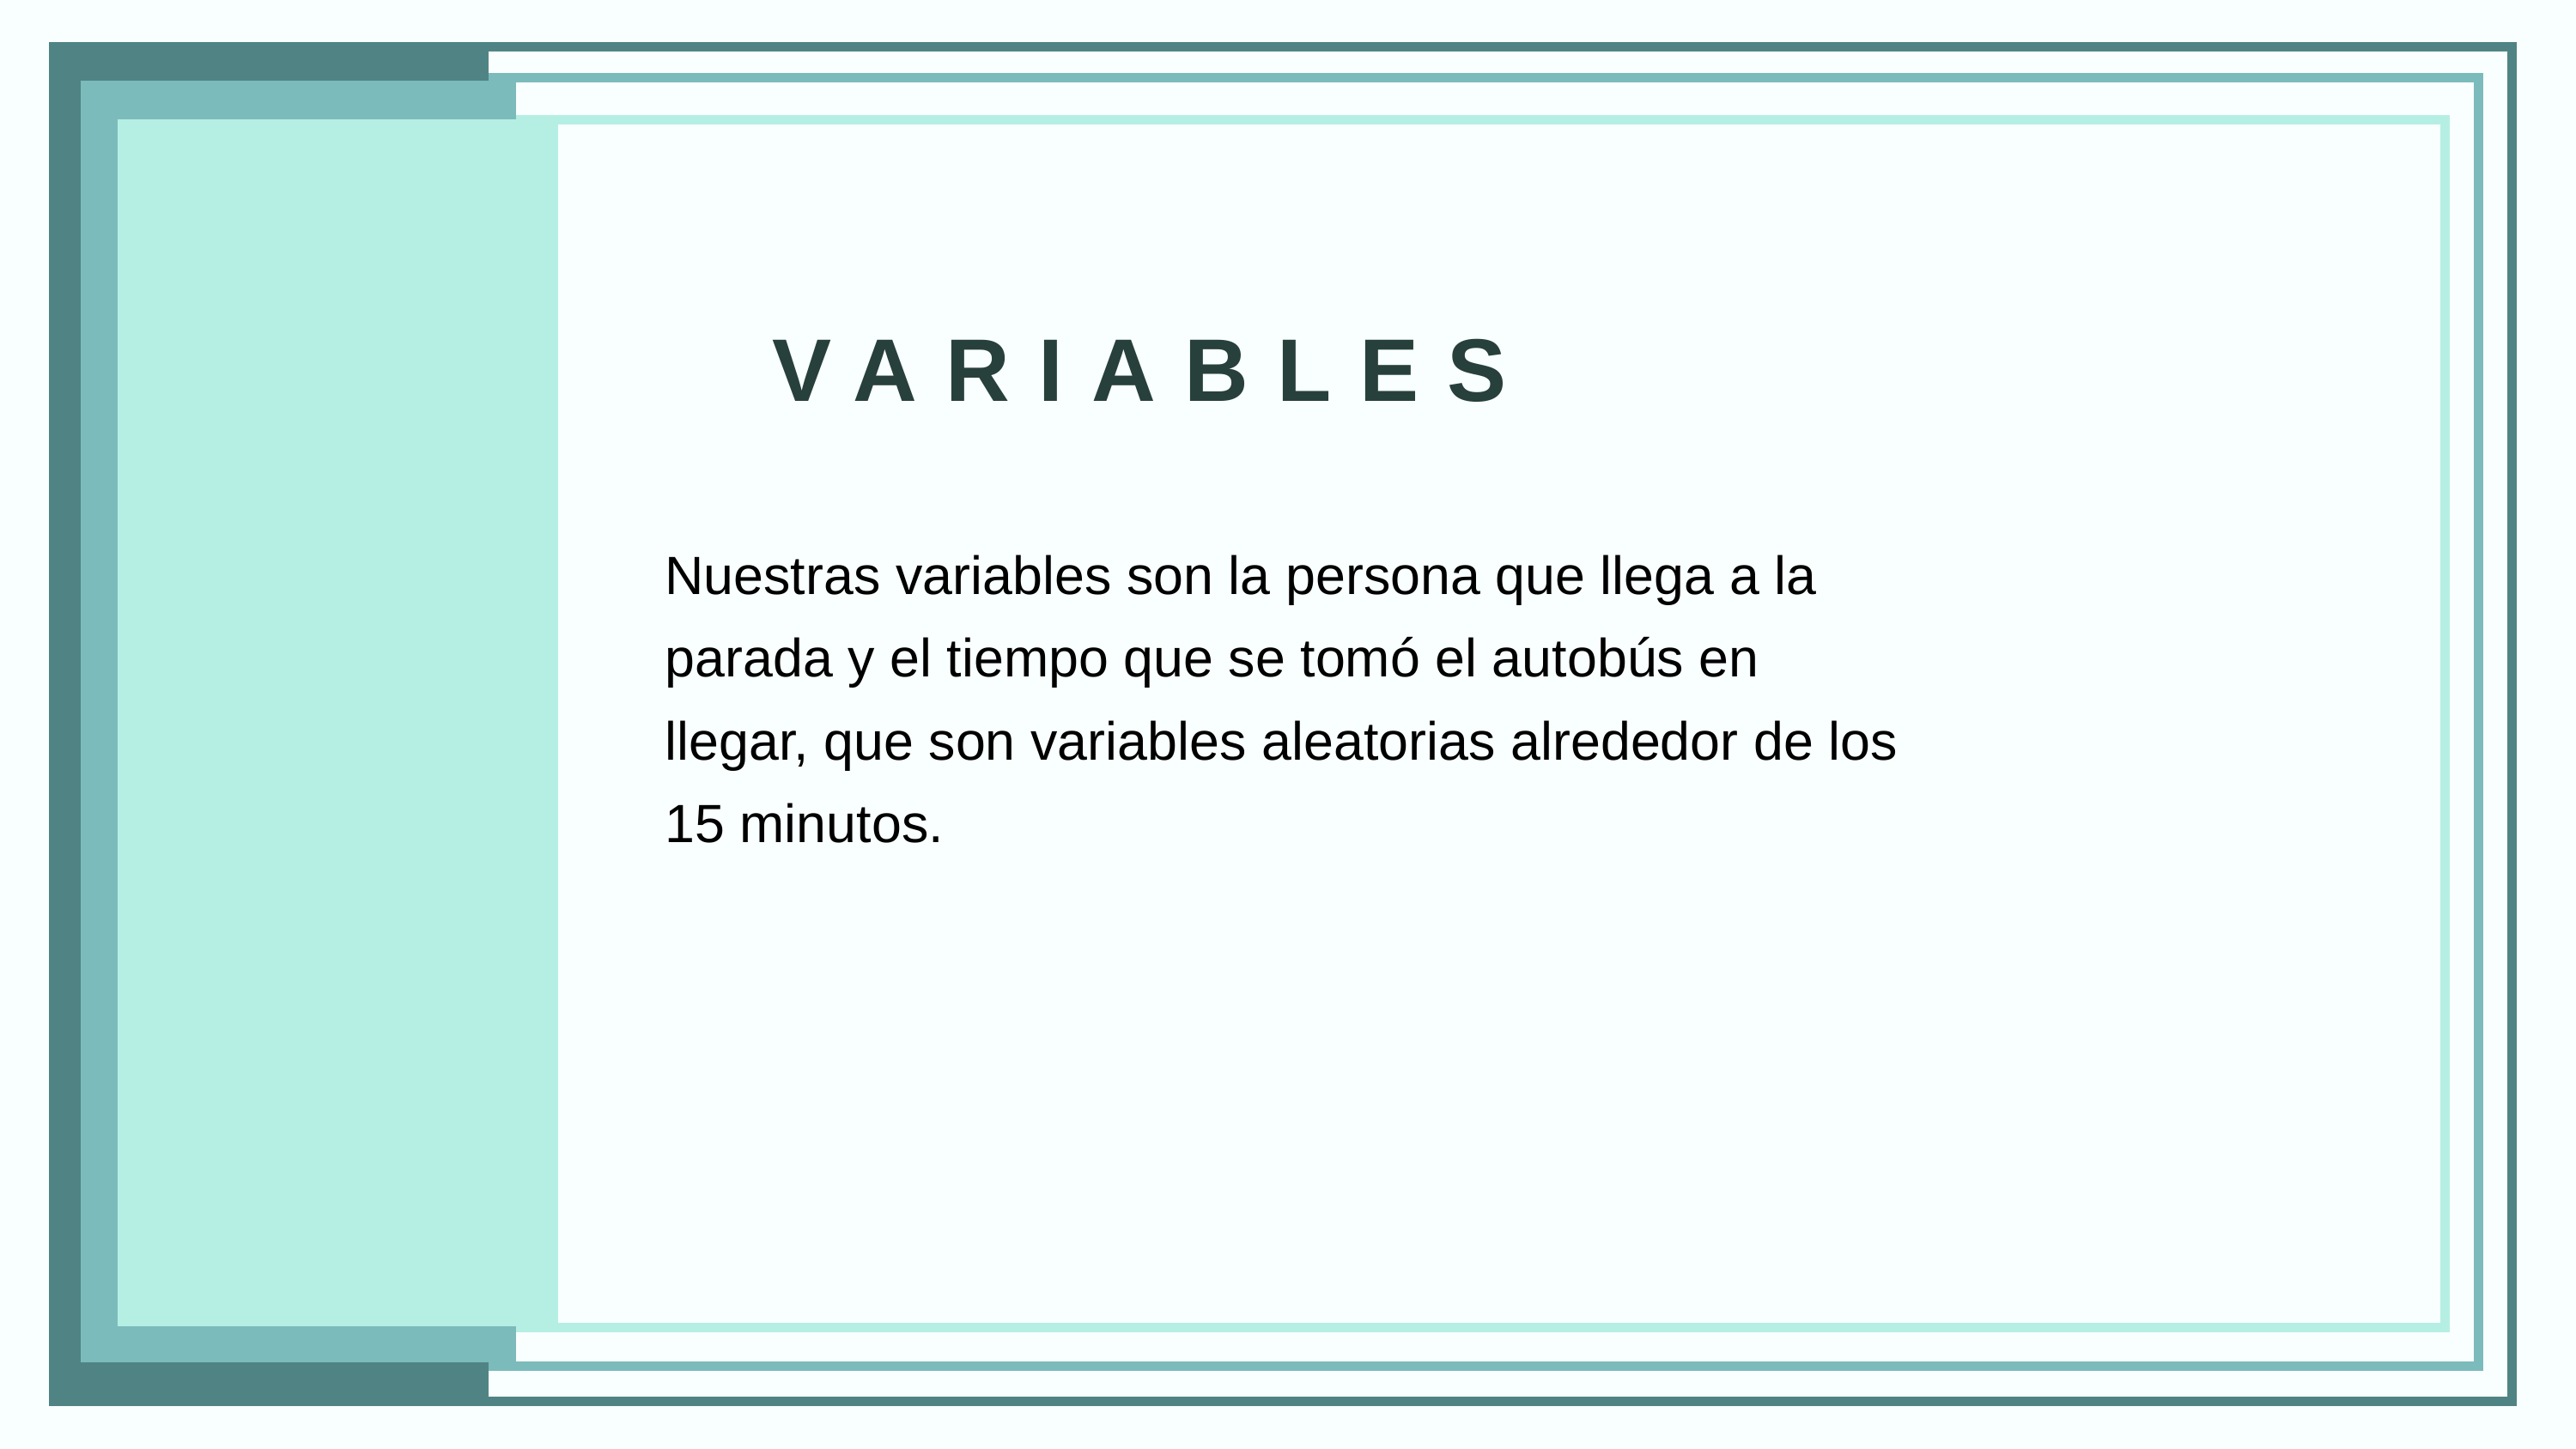

VARIABLES
Nuestras variables son la persona que llega a la parada y el tiempo que se tomó el autobús en llegar, que son variables aleatorias alrededor de los 15 minutos.